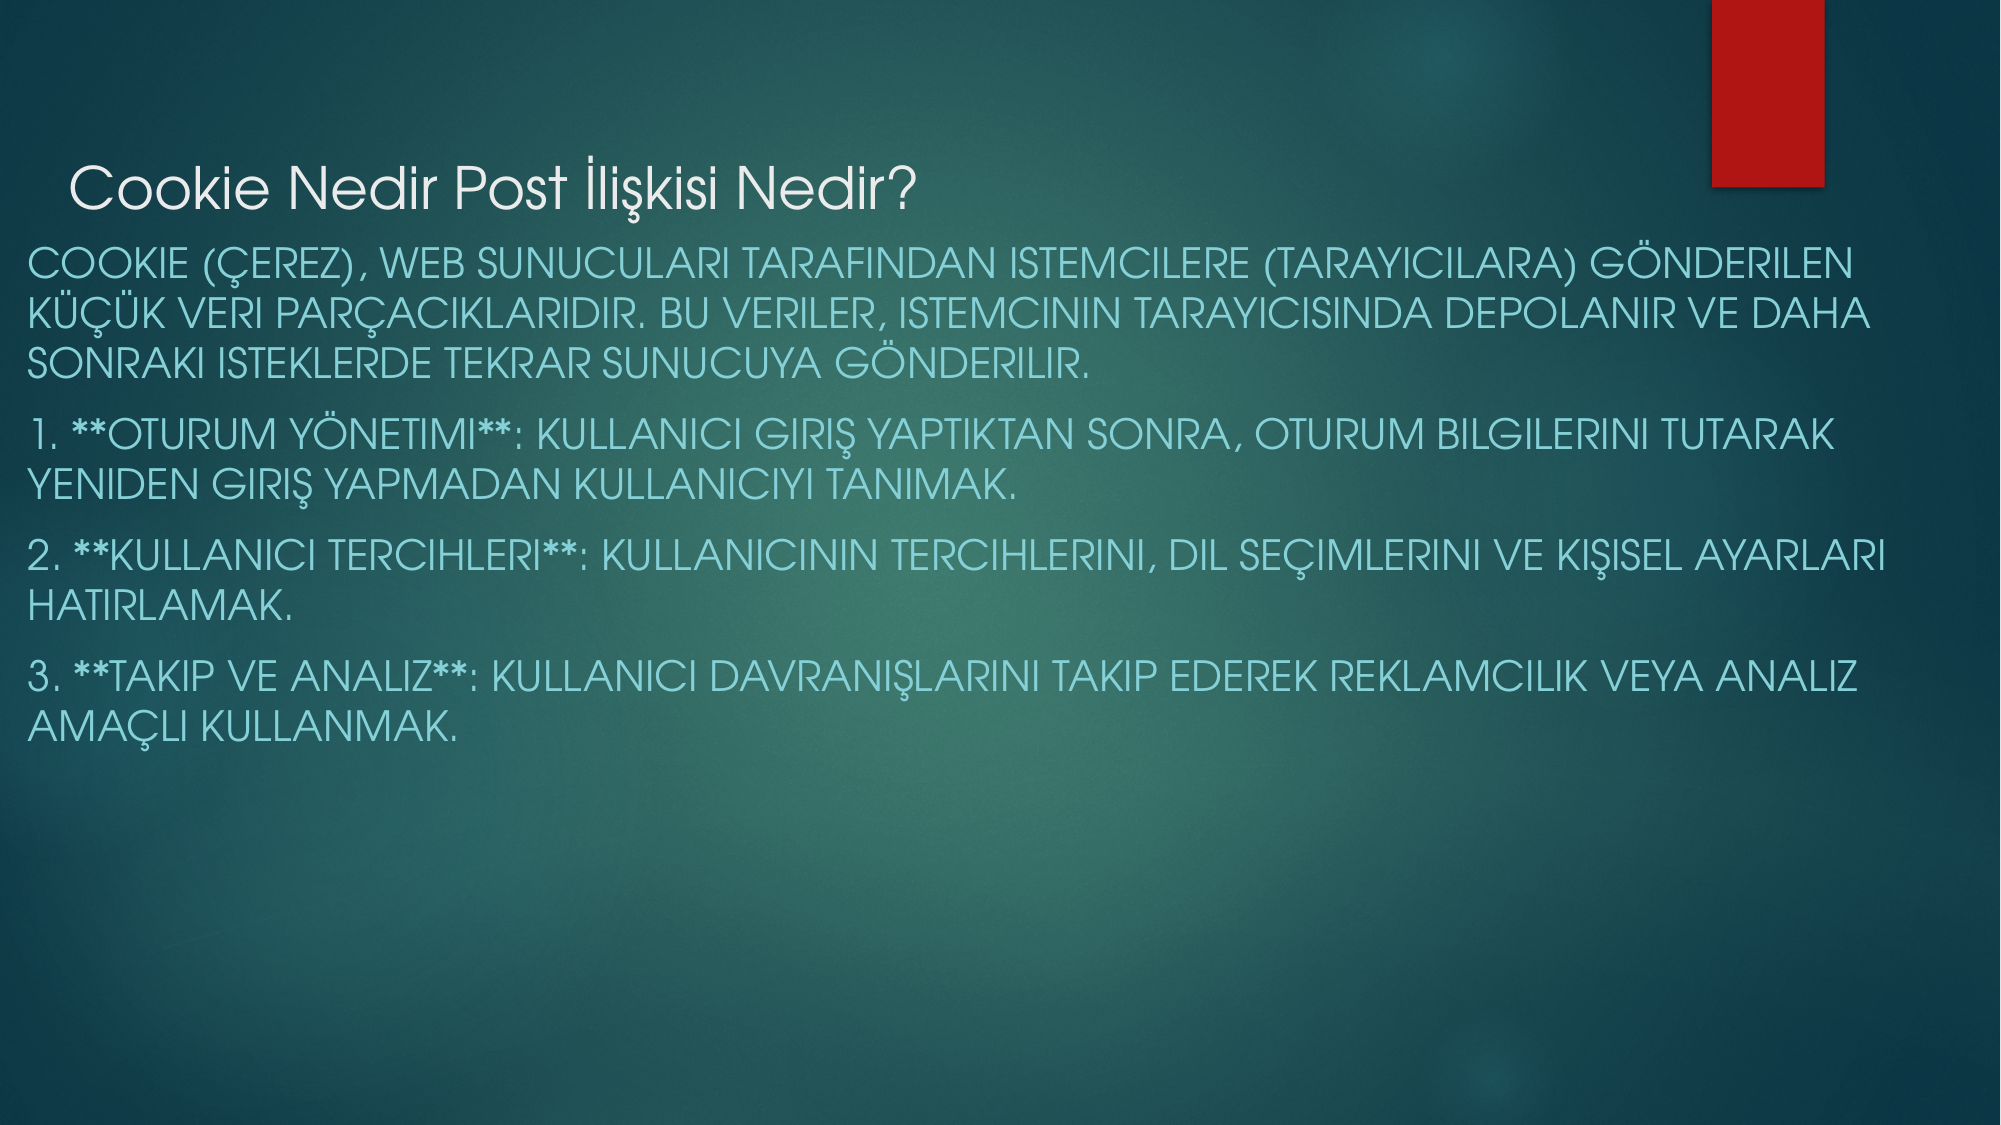

# Cookie Nedir Post İlişkisi Nedir?
COOKIE (ÇEREZ), WEB SUNUCULARI TARAFINDAN ISTEMCILERE (TARAYICILARA) GÖNDERILEN KÜÇÜK VERI PARÇACIKLARIDIR. BU VERILER, ISTEMCININ TARAYICISINDA DEPOLANIR VE DAHA SONRAKI ISTEKLERDE TEKRAR SUNUCUYA GÖNDERILIR.
1. **OTURUM YÖNETIMI**: KULLANICI GIRIŞ YAPTIKTAN SONRA, OTURUM BILGILERINI TUTARAK YENIDEN GIRIŞ YAPMADAN KULLANICIYI TANIMAK.
2. **KULLANICI TERCIHLERI**: KULLANICININ TERCIHLERINI, DIL SEÇIMLERINI VE KIŞISEL AYARLARI HATIRLAMAK.
3. **TAKIP VE ANALIZ**: KULLANICI DAVRANIŞLARINI TAKIP EDEREK REKLAMCILIK VEYA ANALIZ AMAÇLI KULLANMAK.